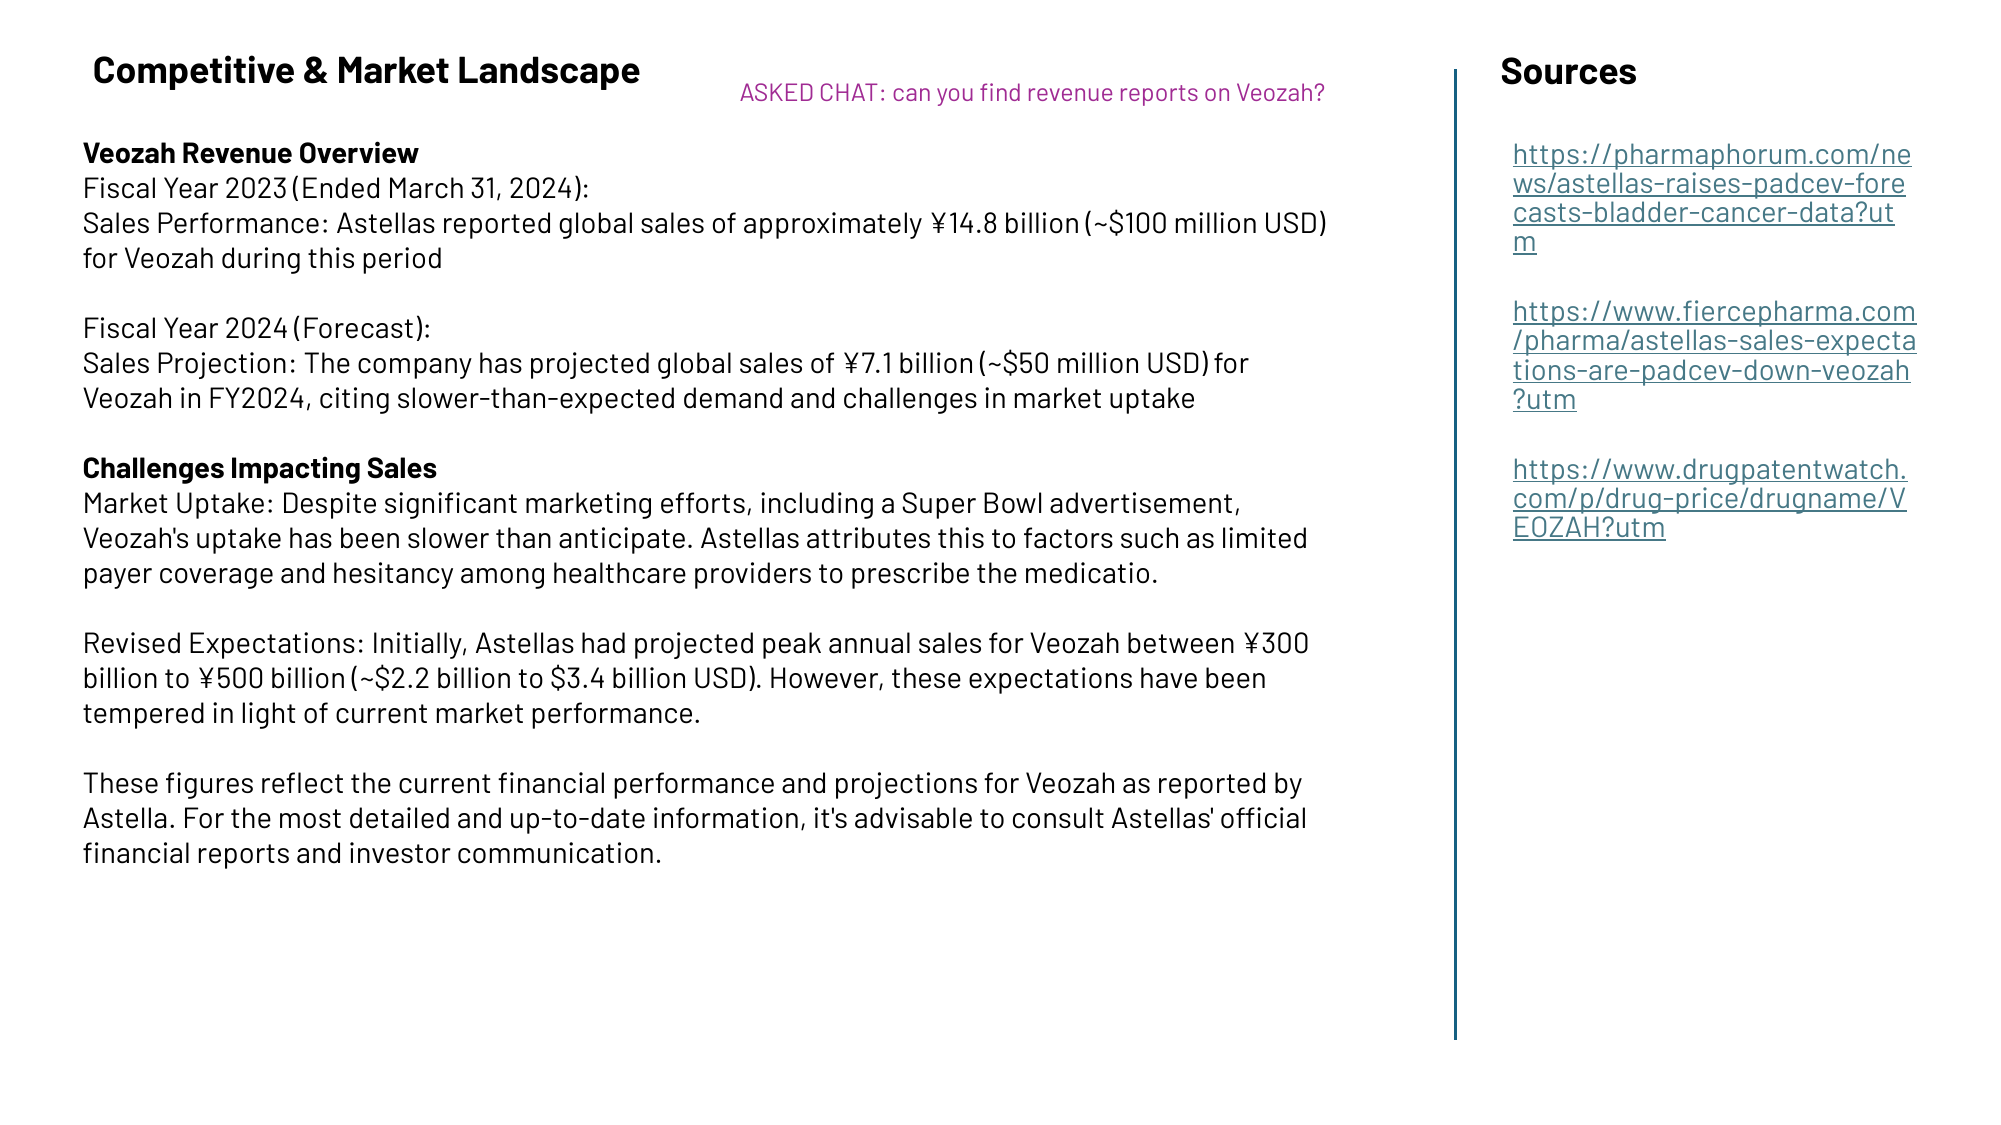

Competitive & Market Landscape
Sources
ASKED CHAT: can you find revenue reports on Veozah?
Veozah Revenue Overview
Fiscal Year 2023 (Ended March 31, 2024):
Sales Performance: Astellas reported global sales of approximately ¥14.8 billion (~$100 million USD) for Veozah during this period
Fiscal Year 2024 (Forecast):
Sales Projection: The company has projected global sales of ¥7.1 billion (~$50 million USD) for Veozah in FY2024, citing slower-than-expected demand and challenges in market uptake
Challenges Impacting Sales
Market Uptake: Despite significant marketing efforts, including a Super Bowl advertisement, Veozah's uptake has been slower than anticipate. Astellas attributes this to factors such as limited payer coverage and hesitancy among healthcare providers to prescribe the medicatio.
Revised Expectations: Initially, Astellas had projected peak annual sales for Veozah between ¥300 billion to ¥500 billion (~$2.2 billion to $3.4 billion USD). However, these expectations have been tempered in light of current market performance.

These figures reflect the current financial performance and projections for Veozah as reported by Astella. For the most detailed and up-to-date information, it's advisable to consult Astellas' official financial reports and investor communication.

https://pharmaphorum.com/news/astellas-raises-padcev-forecasts-bladder-cancer-data?utm

https://www.fiercepharma.com/pharma/astellas-sales-expectations-are-padcev-down-veozah?utm

https://www.drugpatentwatch.com/p/drug-price/drugname/VEOZAH?utm